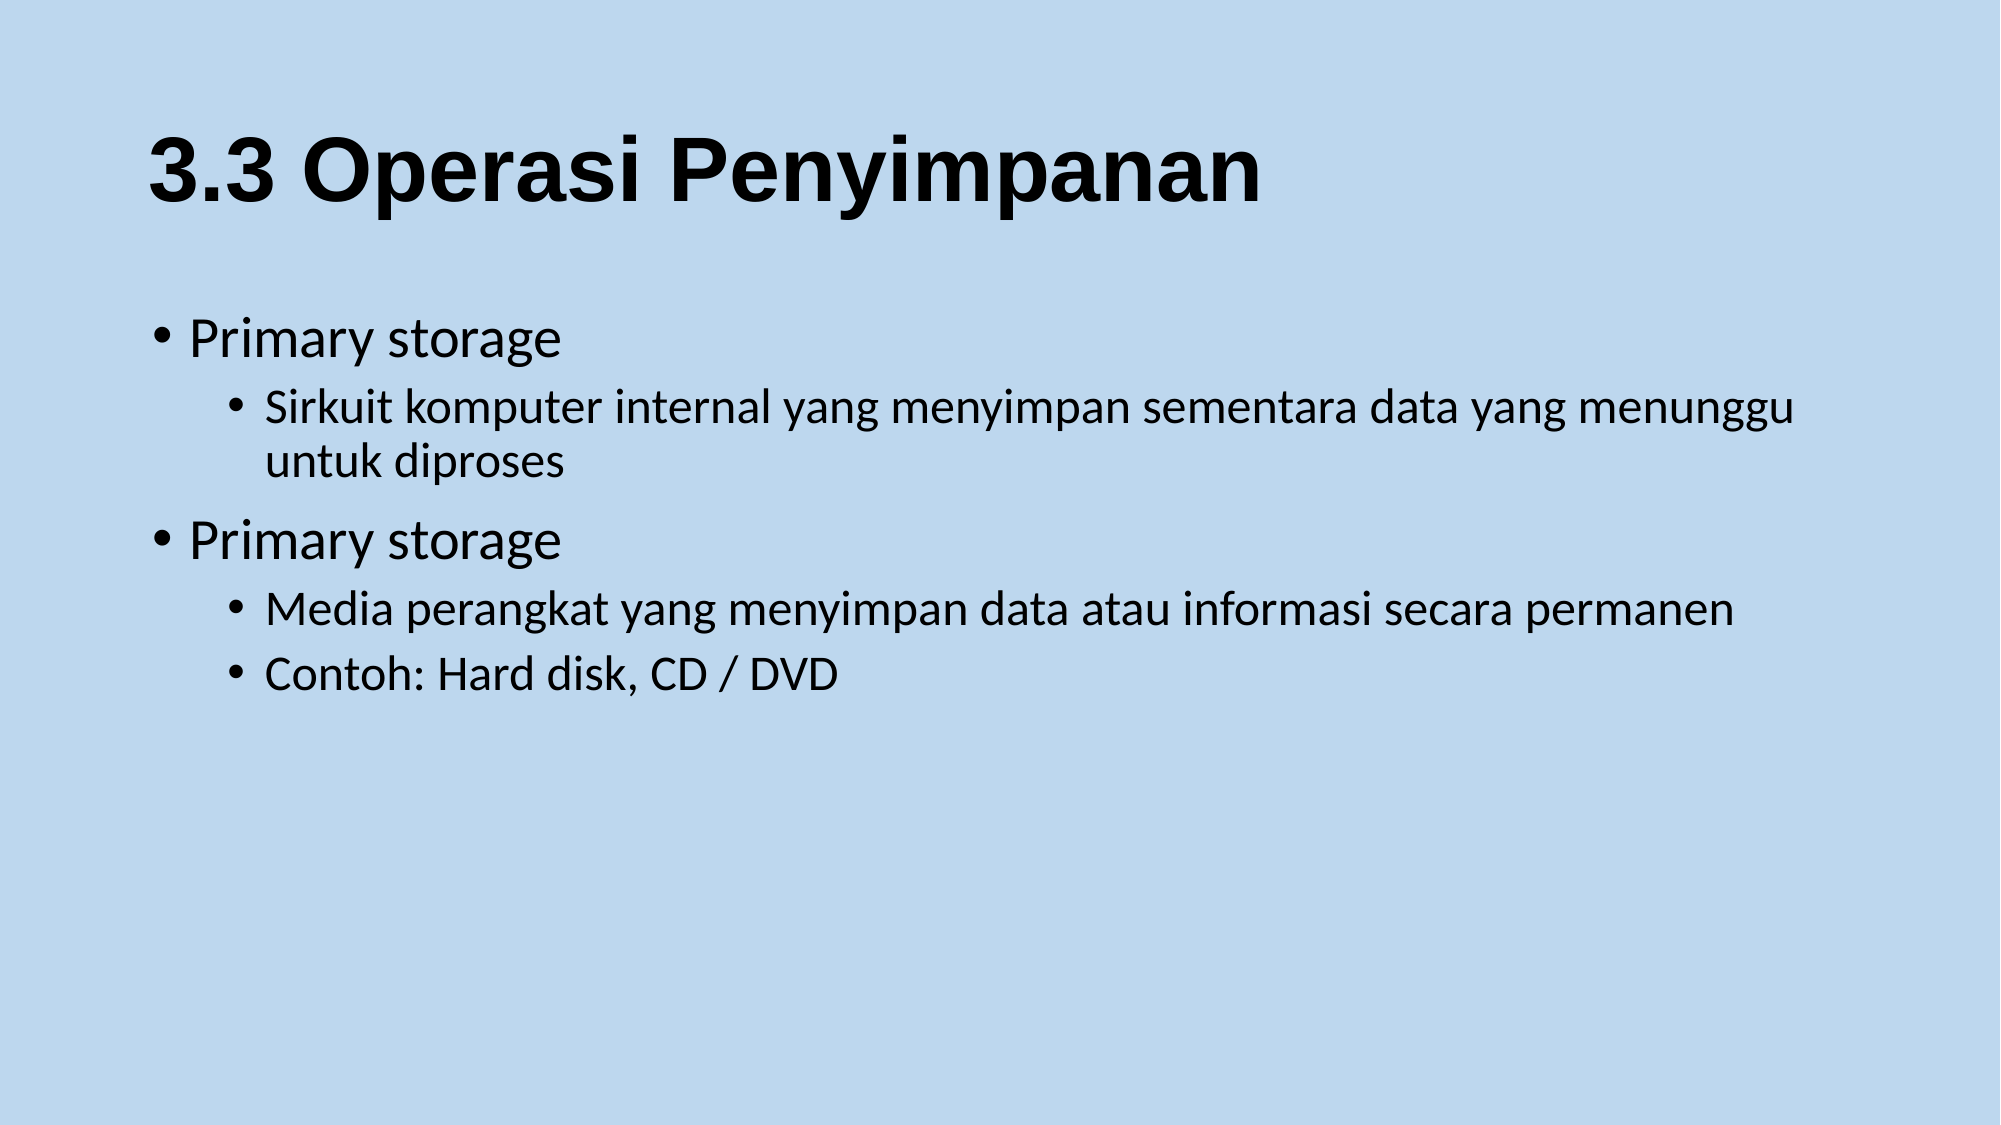

# 3.3 Operasi Penyimpanan

Primary storage
Sirkuit komputer internal yang menyimpan sementara data yang menunggu untuk diproses
Primary storage
Media perangkat yang menyimpan data atau informasi secara permanen
Contoh: Hard disk, CD / DVD